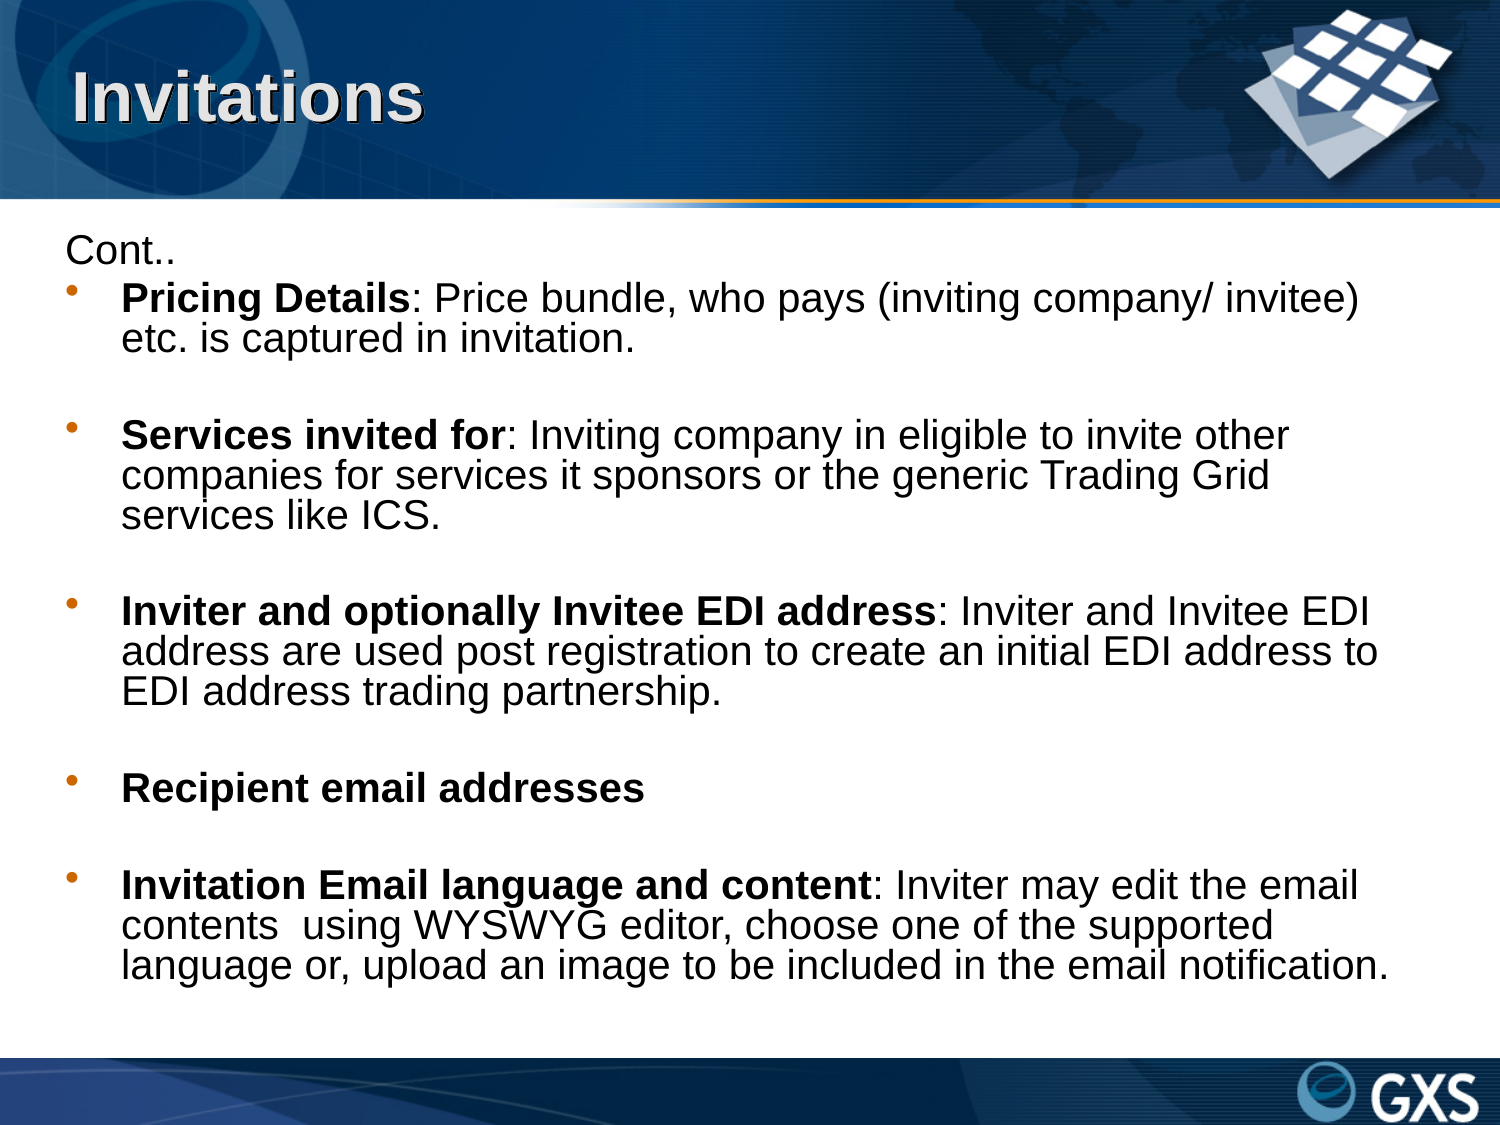

# Invitations
Cont..
Pricing Details: Price bundle, who pays (inviting company/ invitee) etc. is captured in invitation.

Services invited for: Inviting company in eligible to invite other companies for services it sponsors or the generic Trading Grid services like ICS.

Inviter and optionally Invitee EDI address: Inviter and Invitee EDI address are used post registration to create an initial EDI address to EDI address trading partnership.

Recipient email addresses

Invitation Email language and content: Inviter may edit the email contents  using WYSWYG editor, choose one of the supported language or, upload an image to be included in the email notification.